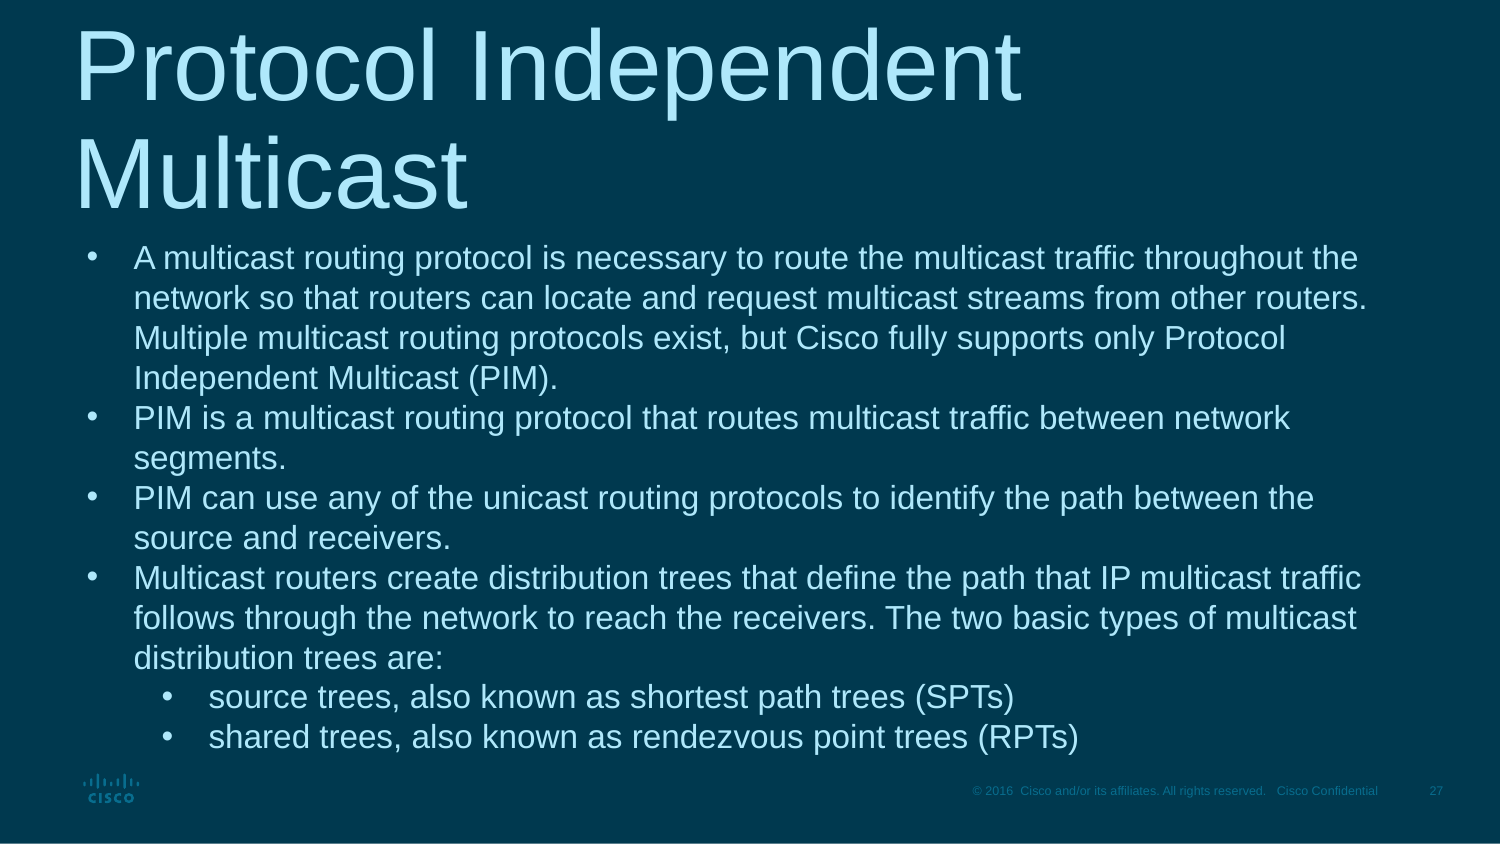

# Protocol Independent Multicast
A multicast routing protocol is necessary to route the multicast traffic throughout the network so that routers can locate and request multicast streams from other routers. Multiple multicast routing protocols exist, but Cisco fully supports only Protocol Independent Multicast (PIM).
PIM is a multicast routing protocol that routes multicast traffic between network segments.
PIM can use any of the unicast routing protocols to identify the path between the source and receivers.
Multicast routers create distribution trees that define the path that IP multicast traffic follows through the network to reach the receivers. The two basic types of multicast distribution trees are:
source trees, also known as shortest path trees (SPTs)
shared trees, also known as rendezvous point trees (RPTs)